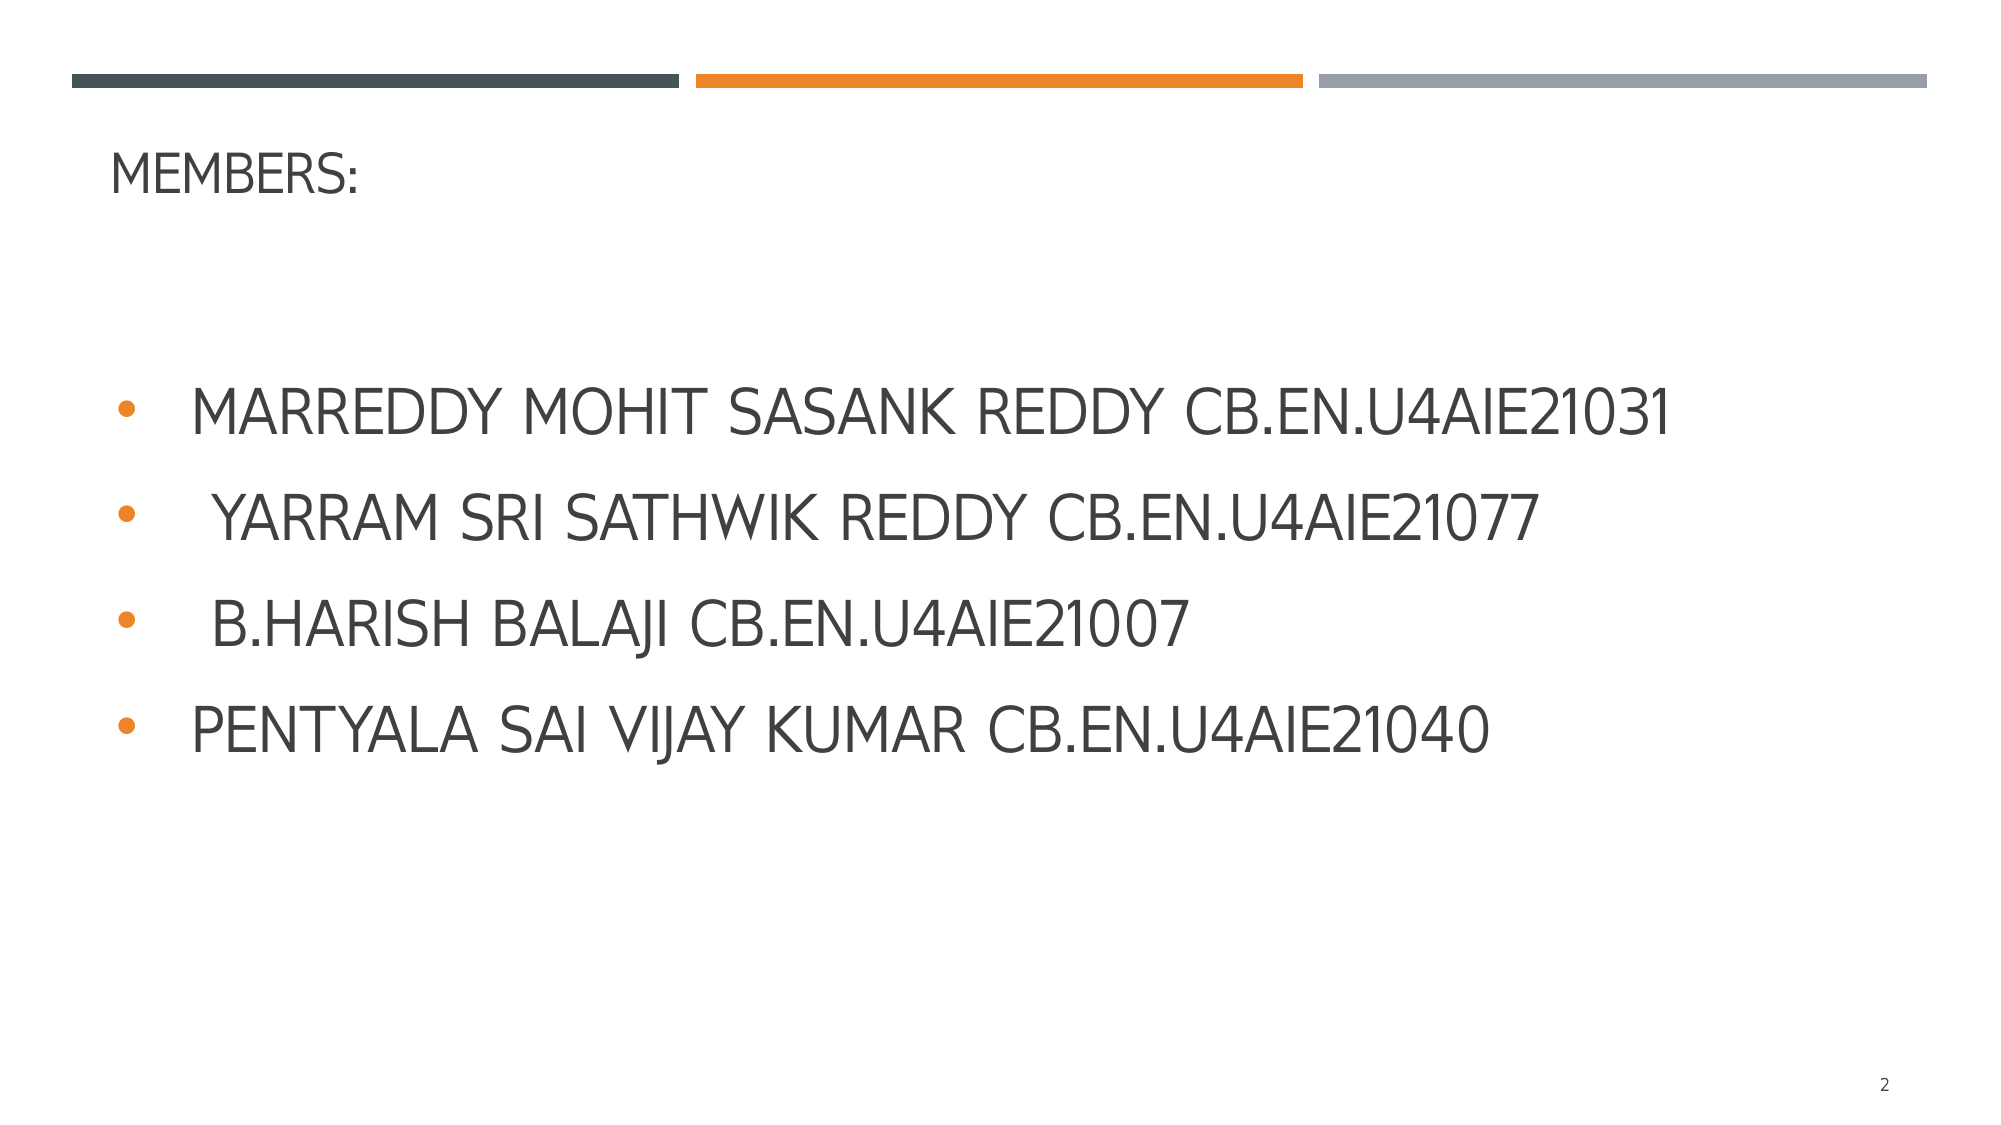

# Members:

MARREDDY MOHIT SASANK REDDY CB.EN.U4AIE21031
 YARRAM SRI SATHWIK REDDY CB.EN.U4AIE21077
 B.HARISH BALAJI CB.EN.U4AIE21007
PENTYALA SAI VIJAY KUMAR CB.EN.U4AIE21040
2